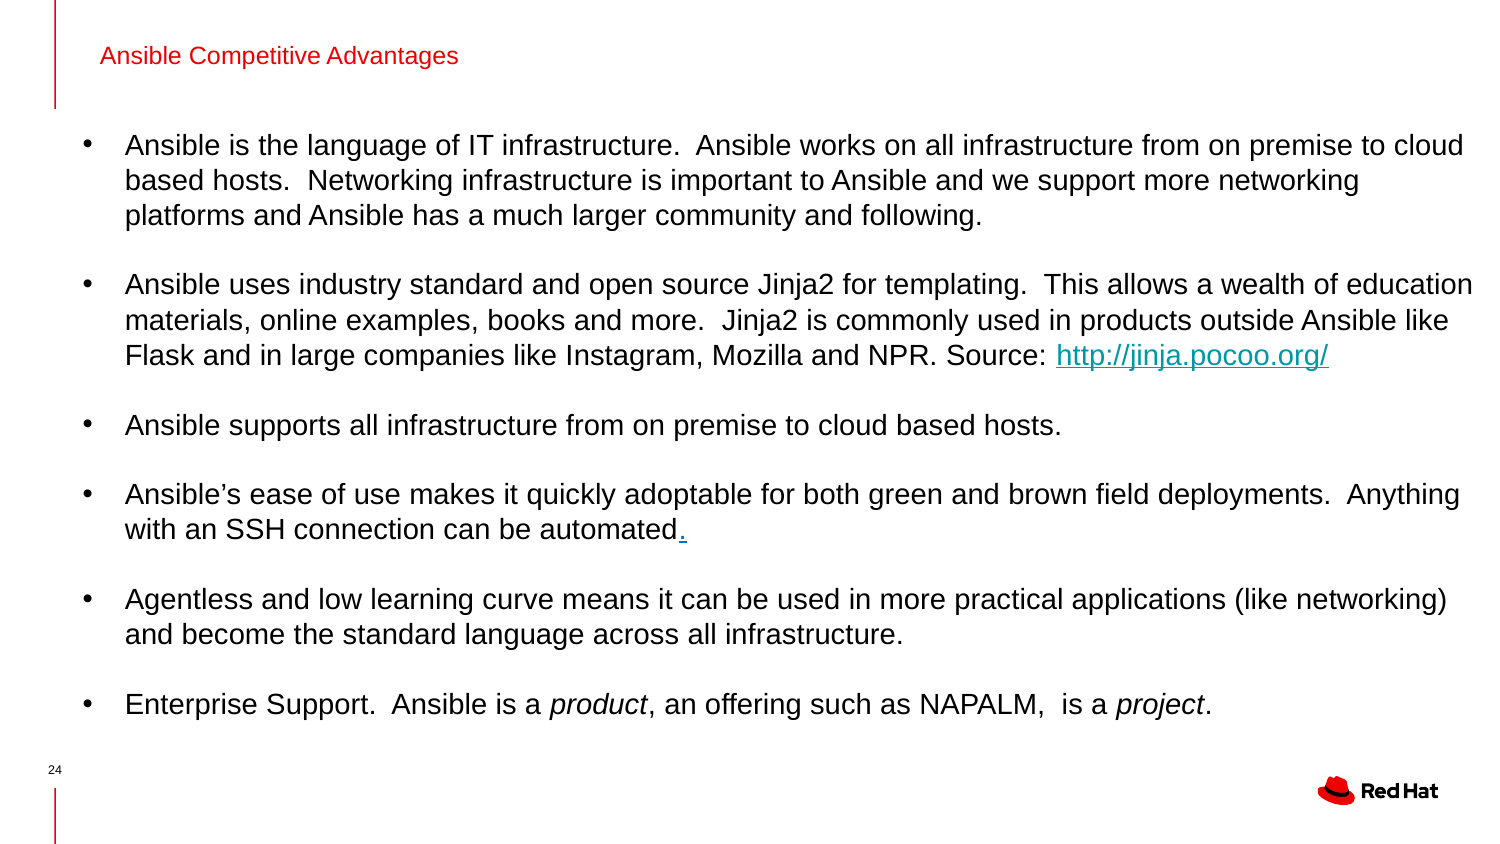

# Ansible Competitive Advantages

Ansible is the language of IT infrastructure.  Ansible works on all infrastructure from on premise to cloud based hosts.  Networking infrastructure is important to Ansible and we support more networking platforms and Ansible has a much larger community and following.

Ansible uses industry standard and open source Jinja2 for templating.  This allows a wealth of education materials, online examples, books and more.  Jinja2 is commonly used in products outside Ansible like Flask and in large companies like Instagram, Mozilla and NPR. Source: http://jinja.pocoo.org/

Ansible supports all infrastructure from on premise to cloud based hosts.

Ansible’s ease of use makes it quickly adoptable for both green and brown field deployments.  Anything with an SSH connection can be automated.

Agentless and low learning curve means it can be used in more practical applications (like networking) and become the standard language across all infrastructure.

Enterprise Support.  Ansible is a product, an offering such as NAPALM,  is a project.

24